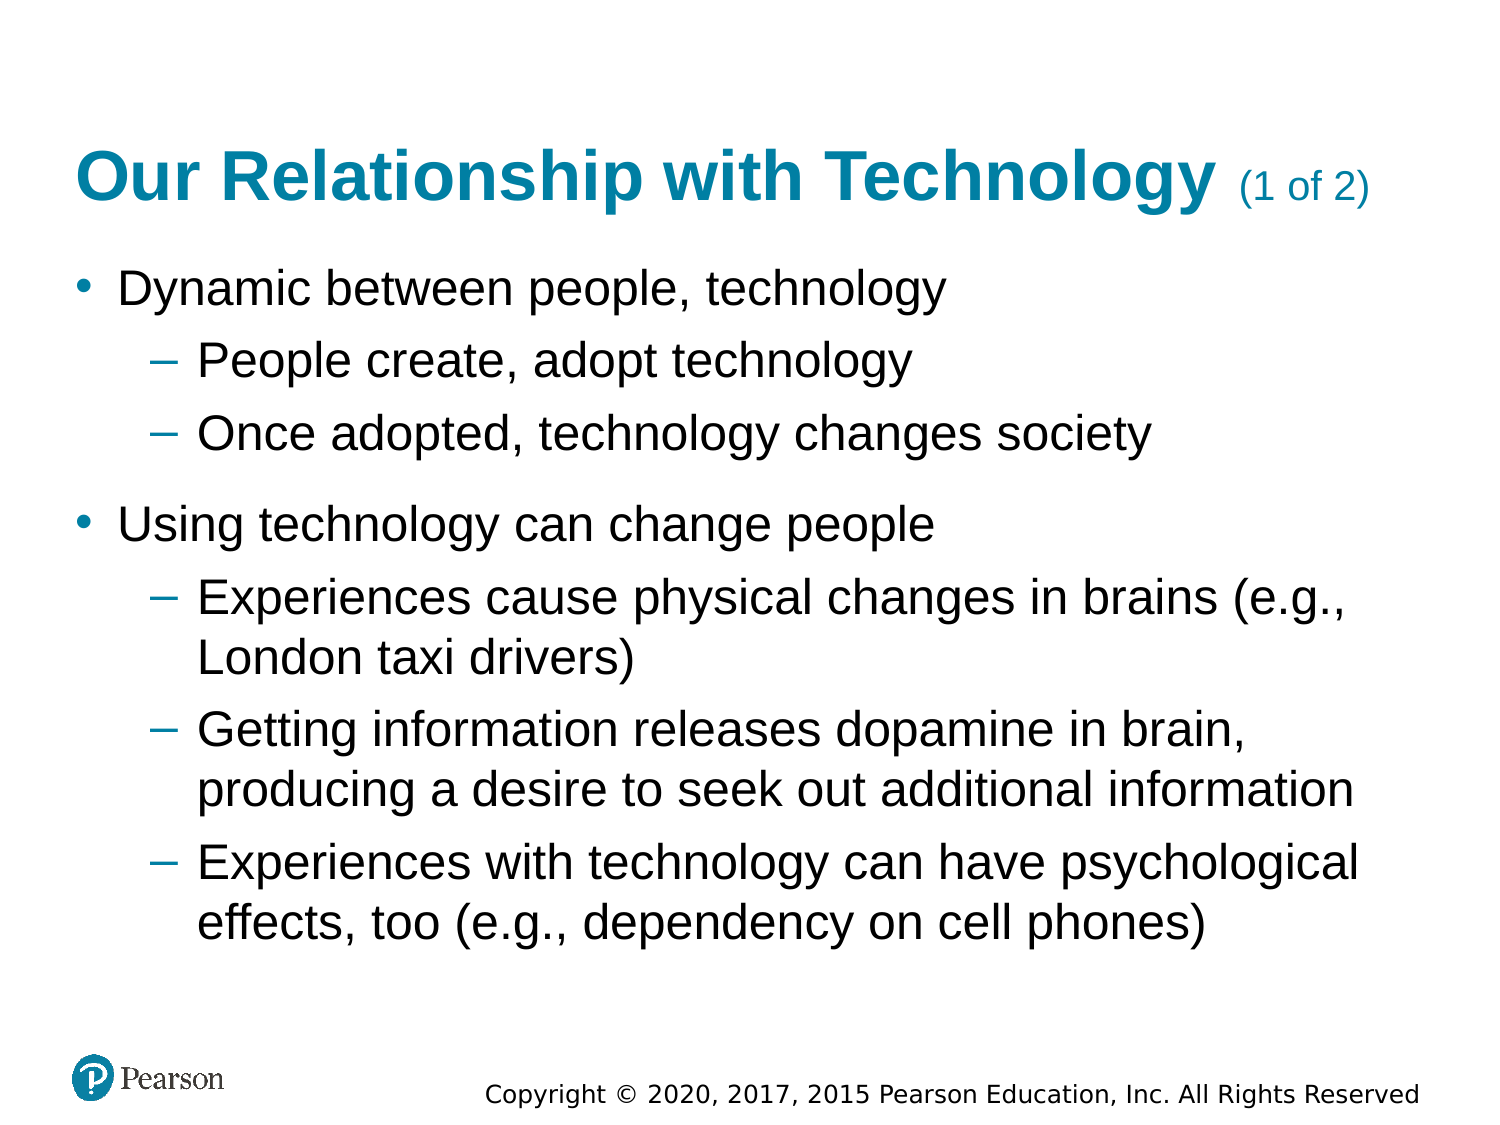

# Our Relationship with Technology (1 of 2)
Dynamic between people, technology
People create, adopt technology
Once adopted, technology changes society
Using technology can change people
Experiences cause physical changes in brains (e.g., London taxi drivers)
Getting information releases dopamine in brain, producing a desire to seek out additional information
Experiences with technology can have psychological effects, too (e.g., dependency on cell phones)